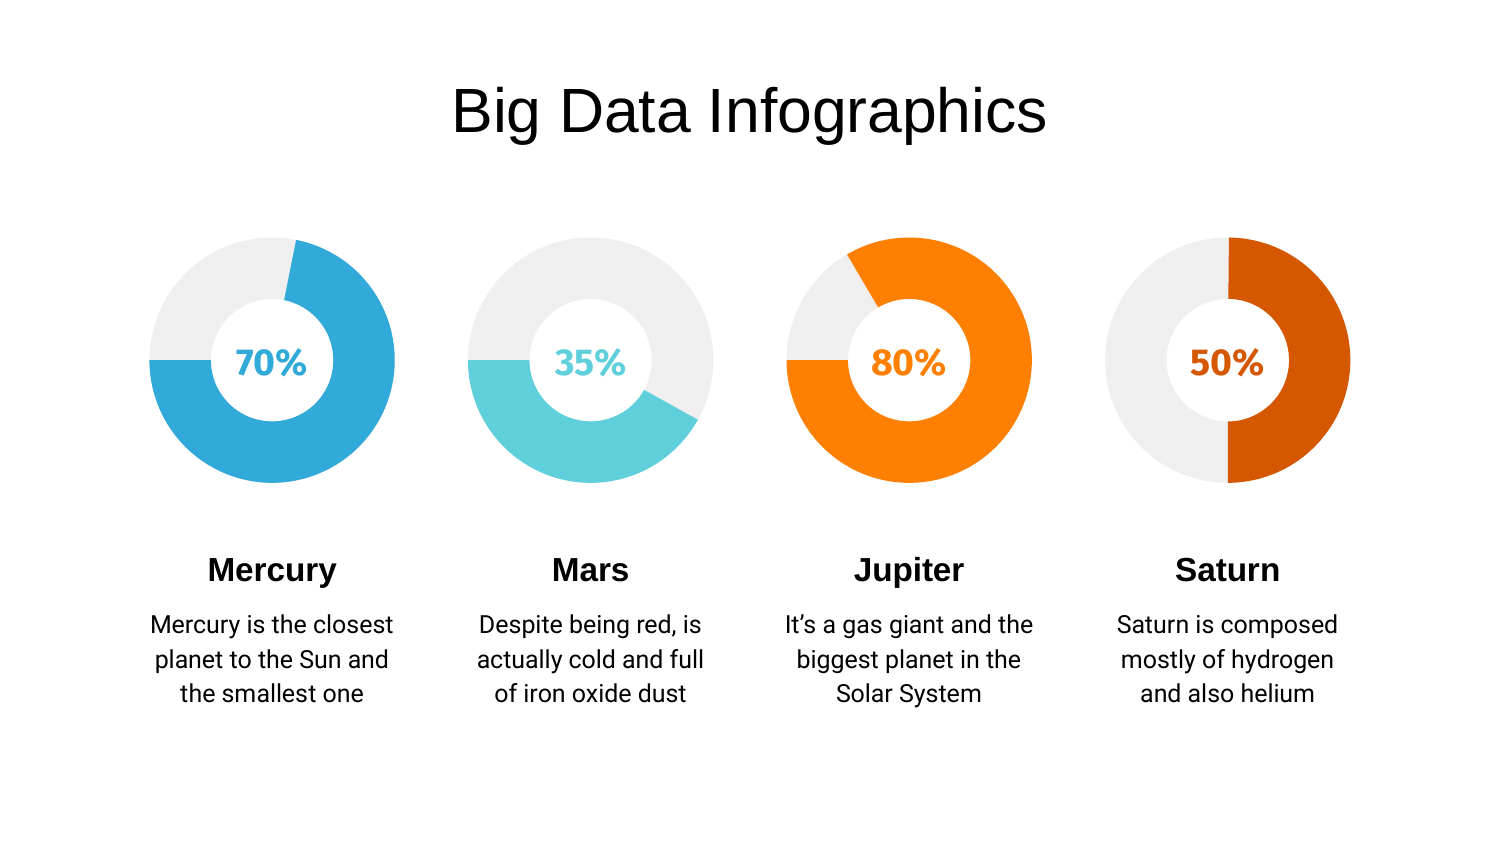

# Big Data Infographics

70%
35%
80%
50%
Mercury
Mars
Jupiter
Saturn
Mercury is the closest planet to the Sun and the smallest one
Despite being red, is actually cold and full of iron oxide dust
It’s a gas giant and the biggest planet in the Solar System
Saturn is composed mostly of hydrogen and also helium